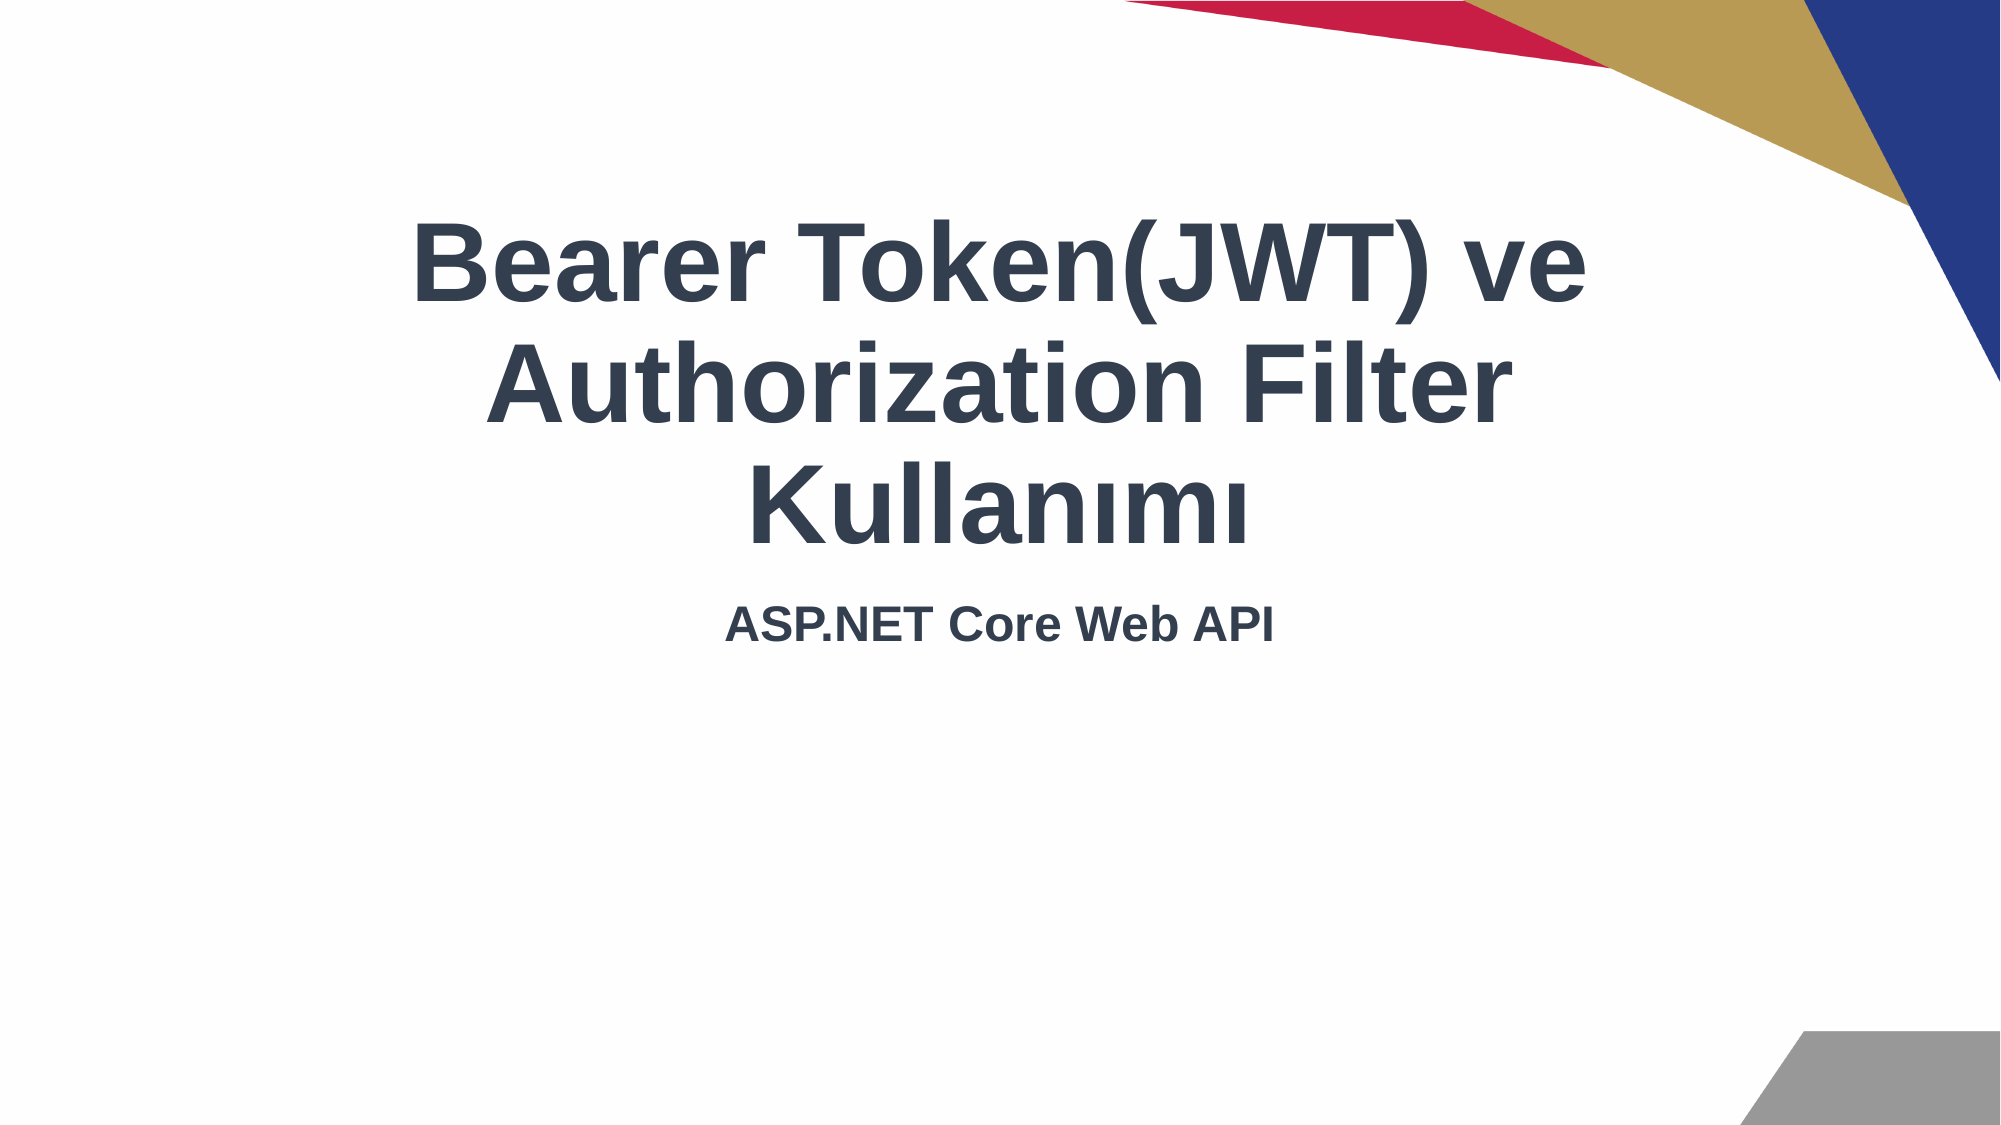

# Bearer Token(JWT) ve Authorization Filter Kullanımı
ASP.NET Core Web API